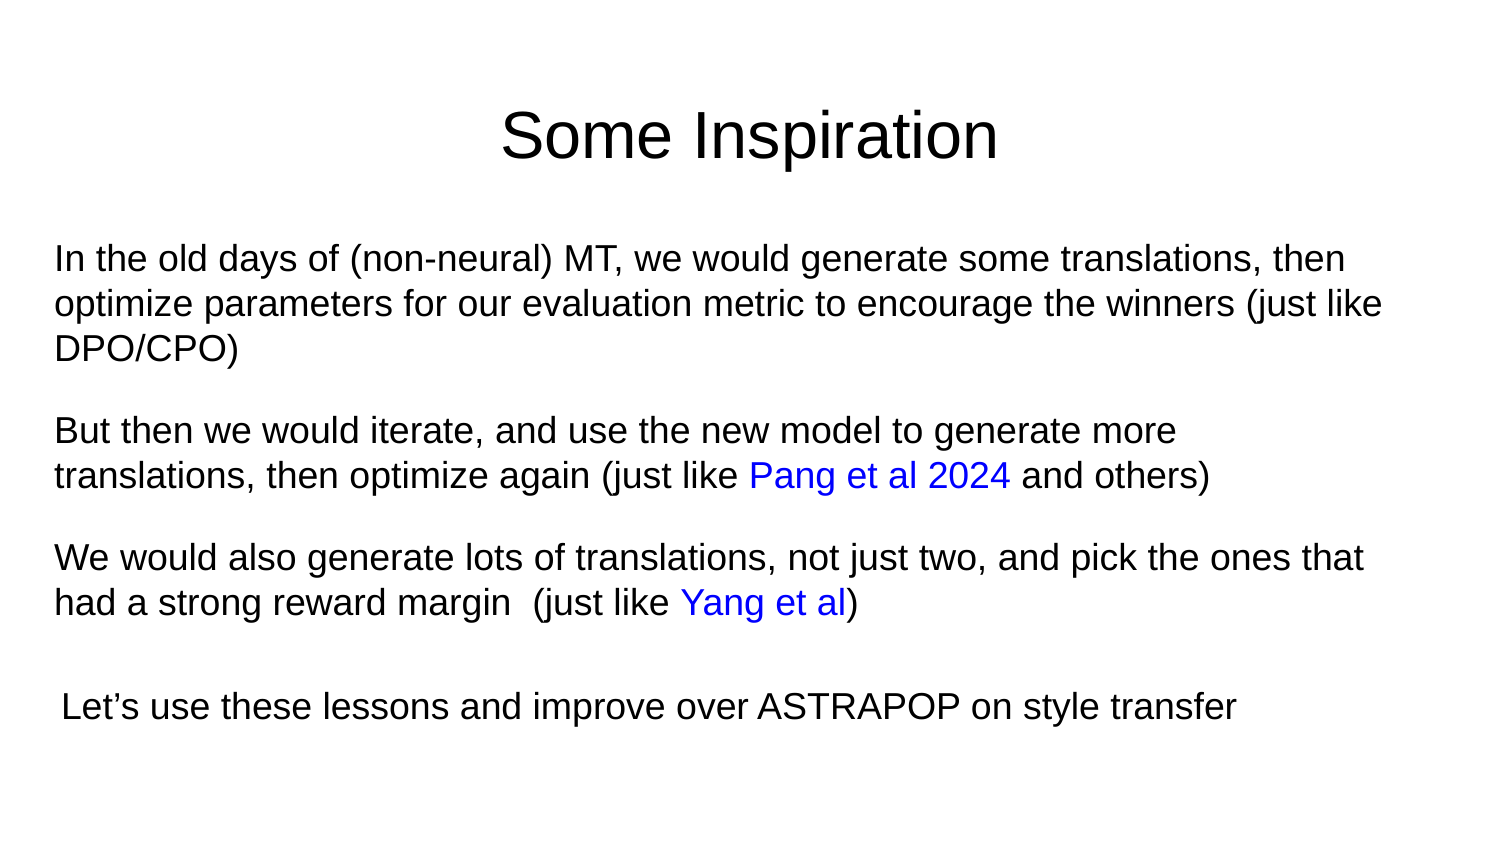

# Some Inspiration
In the old days of (non-neural) MT, we would generate some translations, then optimize parameters for our evaluation metric to encourage the winners (just like DPO/CPO)
But then we would iterate, and use the new model to generate more translations, then optimize again (just like Pang et al 2024 and others)
We would also generate lots of translations, not just two, and pick the ones that had a strong reward margin  (just like Yang et al)
Let’s use these lessons and improve over ASTRAPOP on style transfer